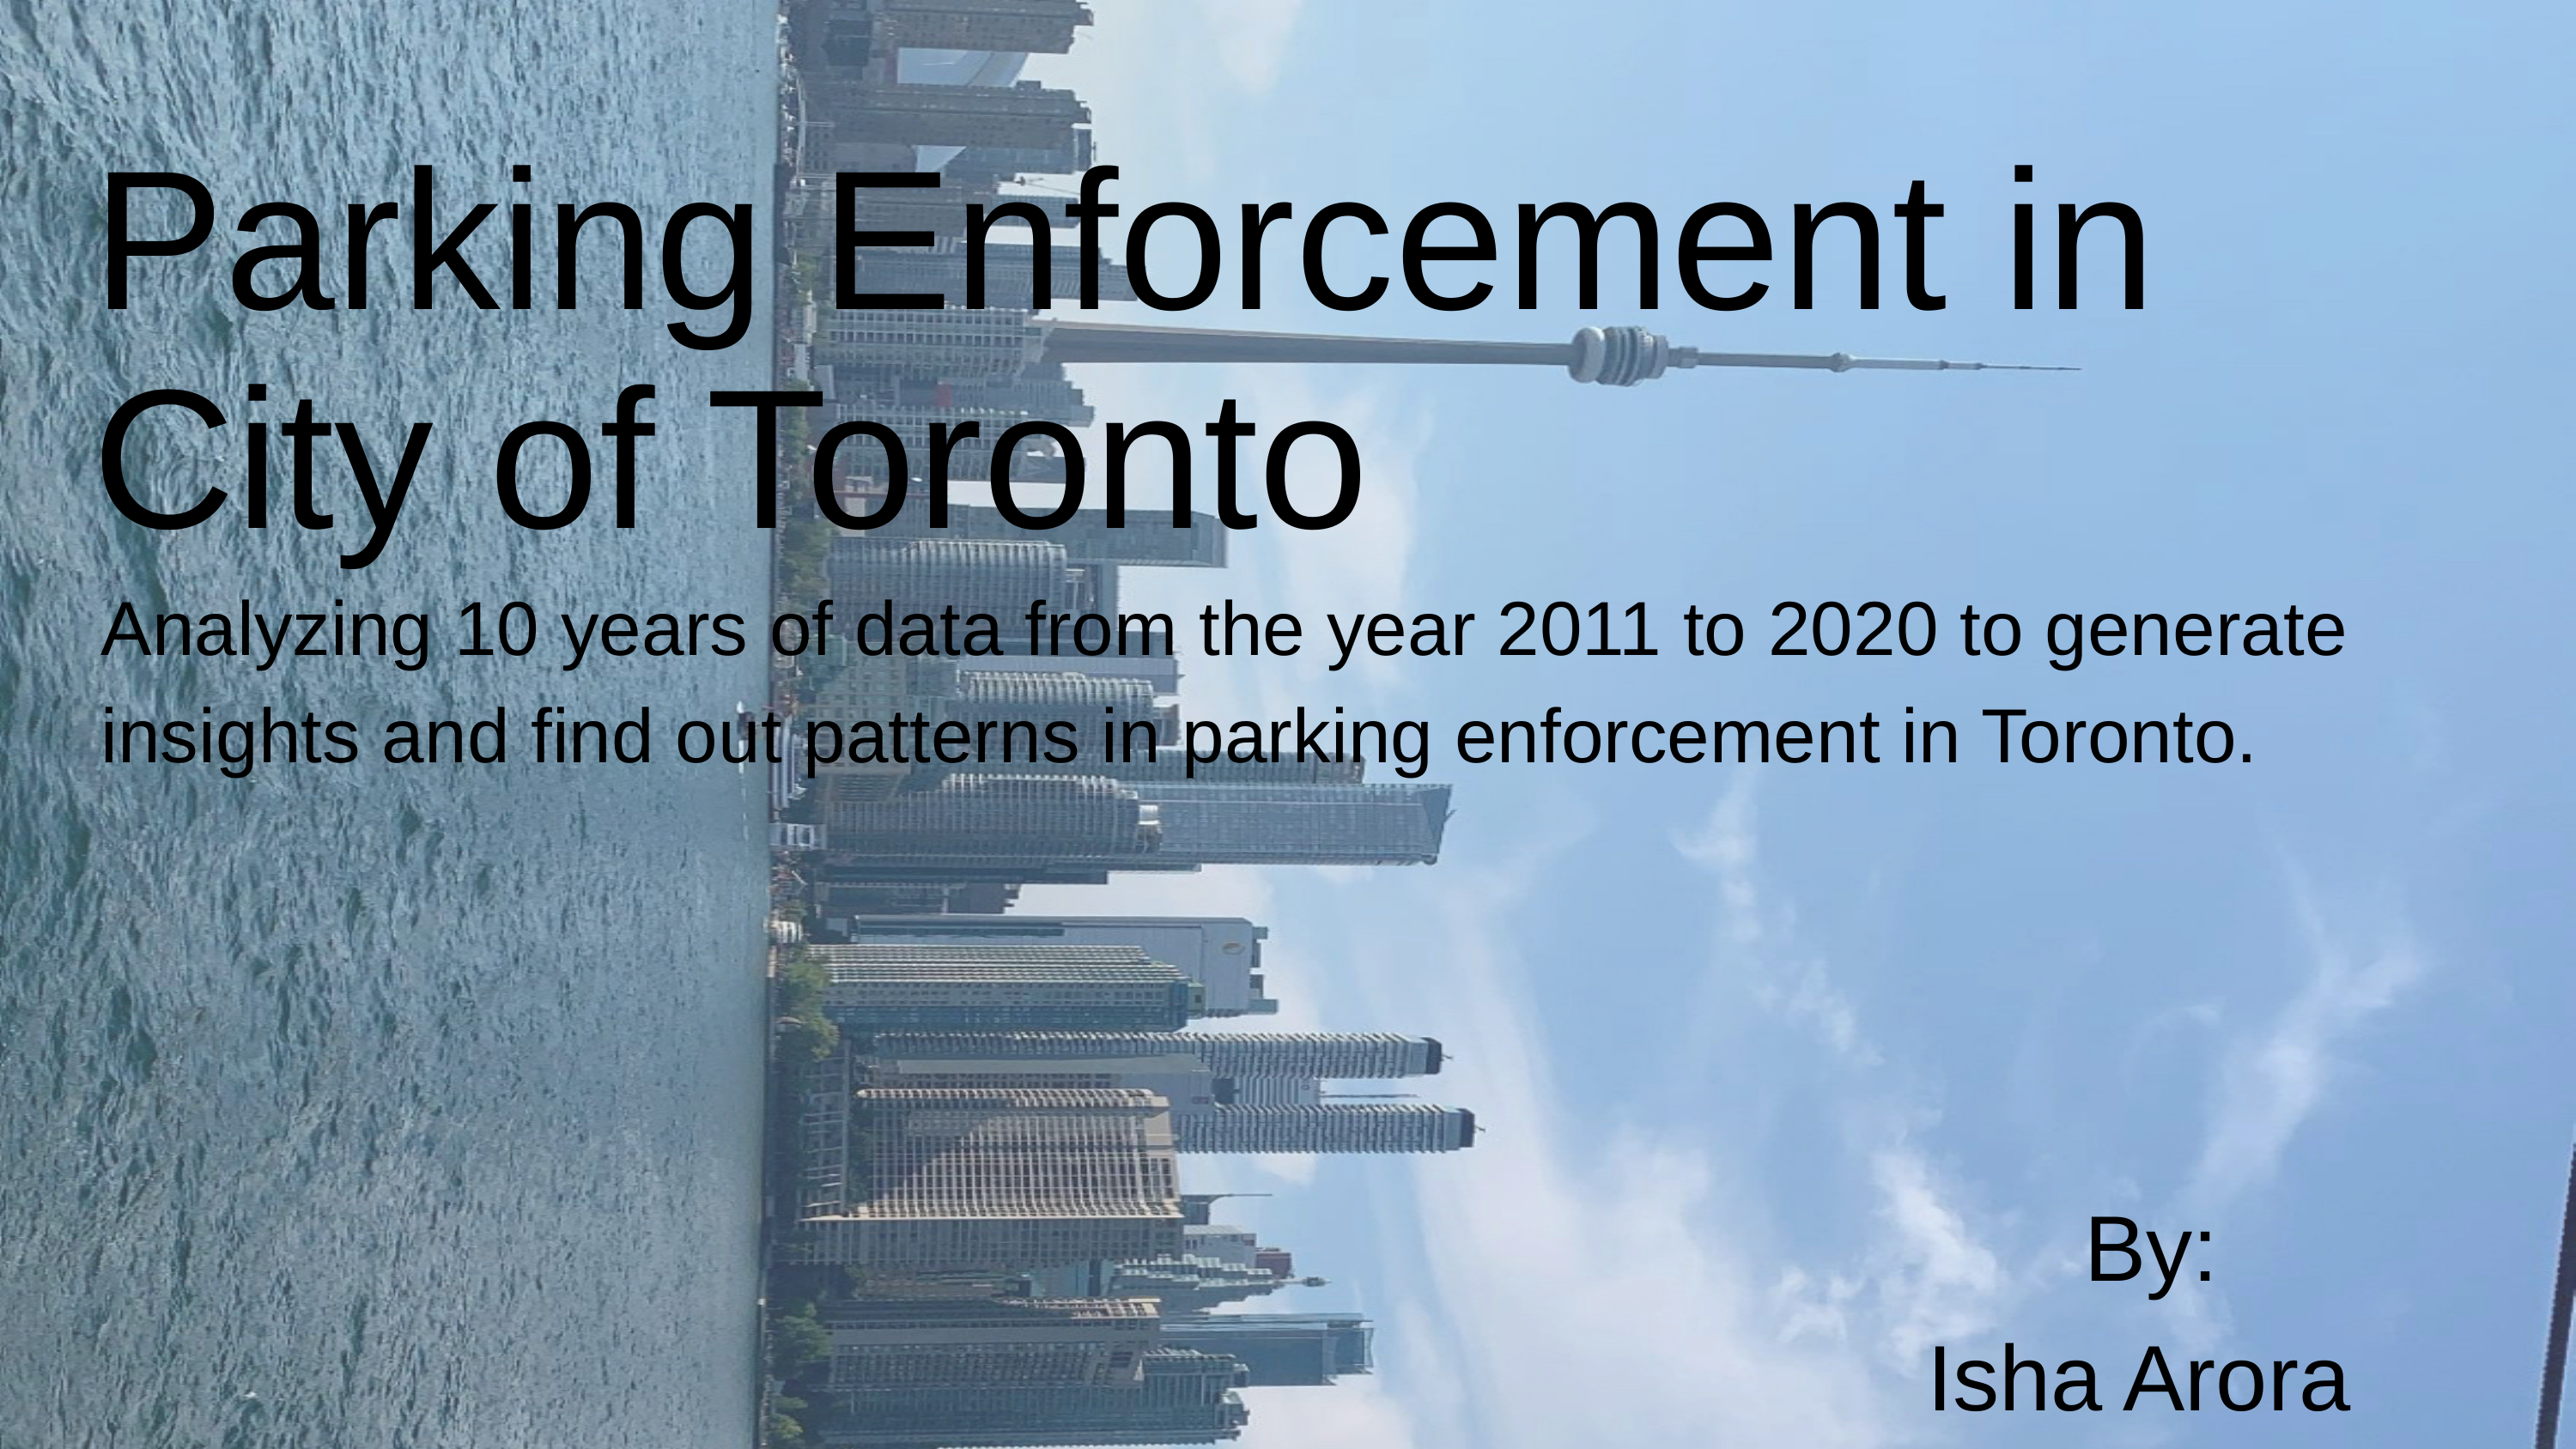

Parking Enforcement in City of Toronto
Analyzing 10 years of data from the year 2011 to 2020 to generate insights and find out patterns in parking enforcement in Toronto.
By:
Isha Arora